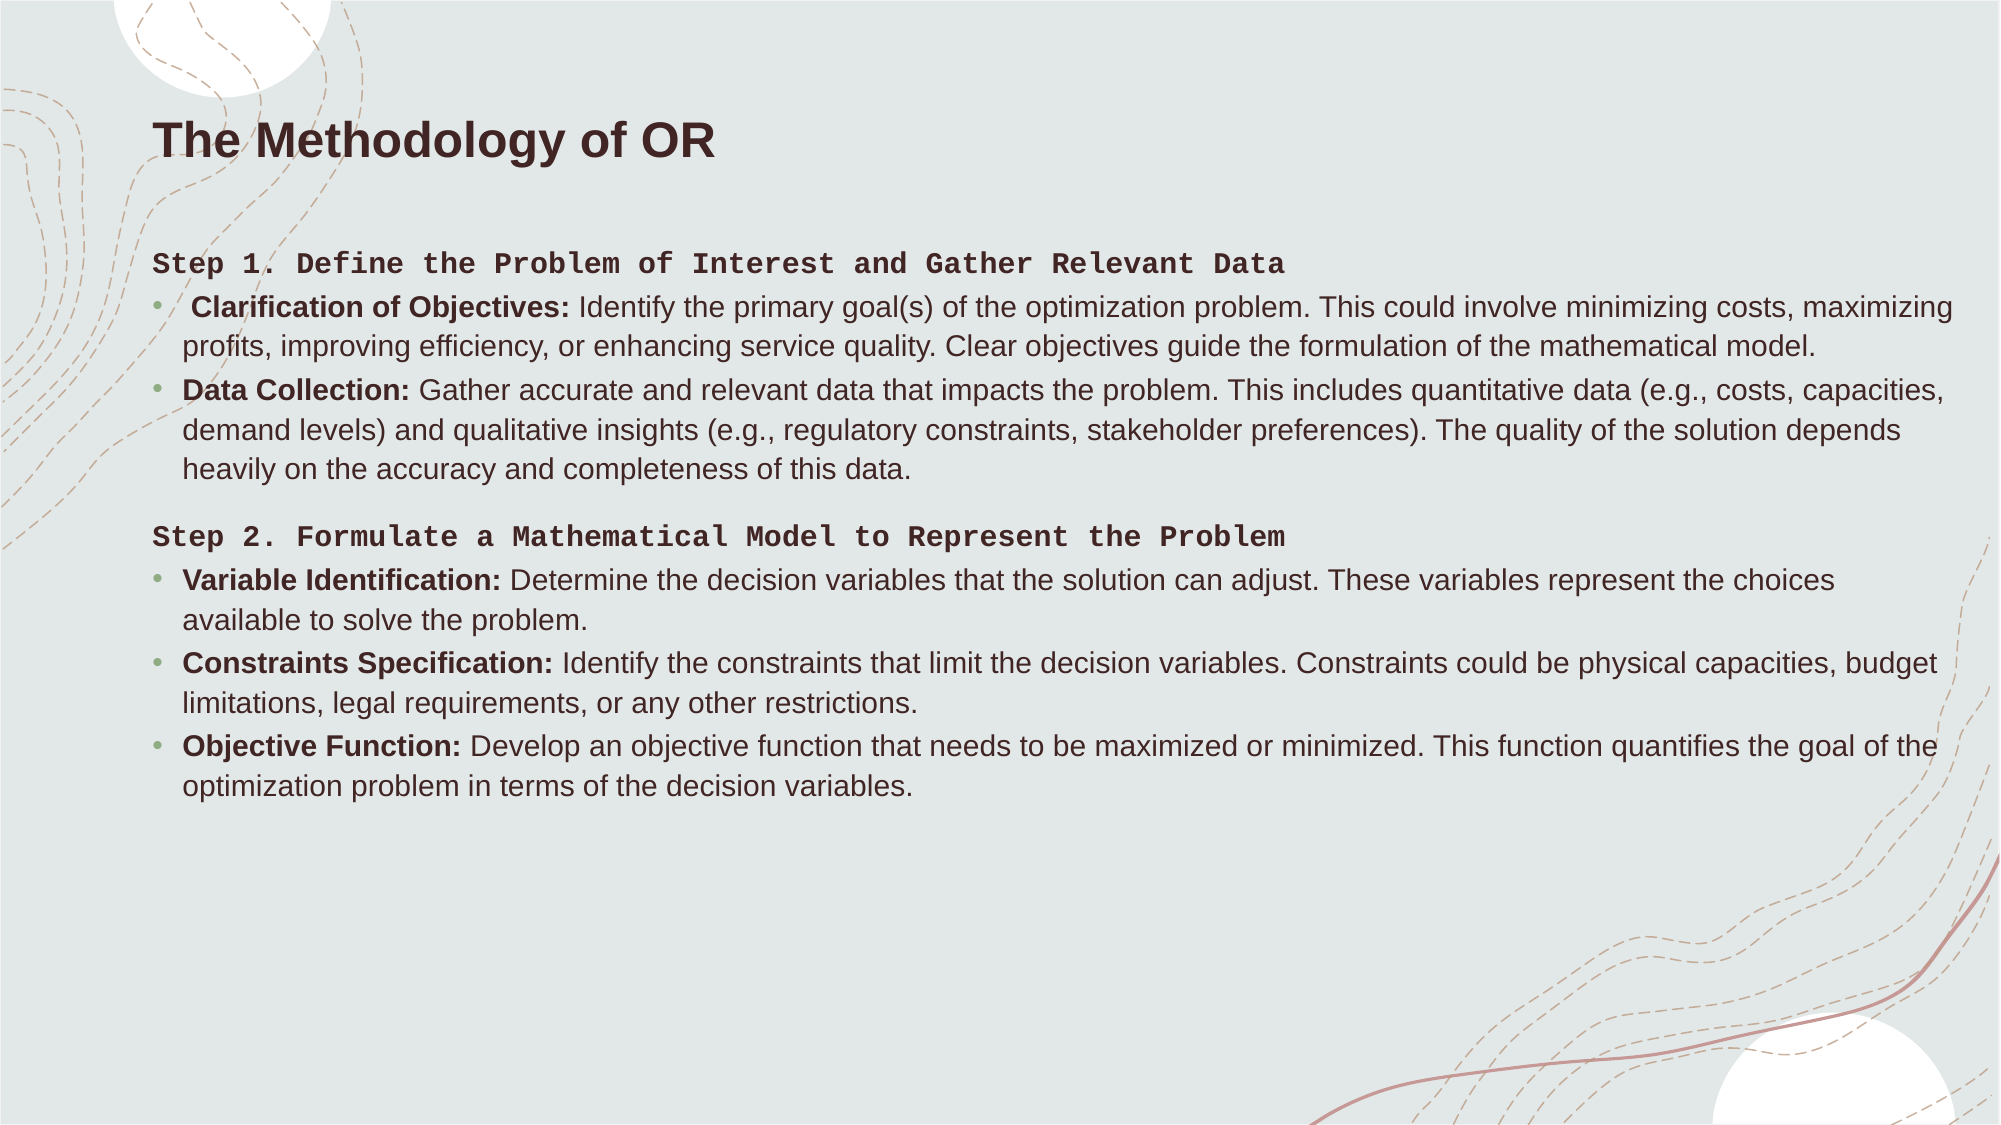

# The Methodology of OR
Step 1. Define the Problem of Interest and Gather Relevant Data
 Clarification of Objectives: Identify the primary goal(s) of the optimization problem. This could involve minimizing costs, maximizing profits, improving efficiency, or enhancing service quality. Clear objectives guide the formulation of the mathematical model.
Data Collection: Gather accurate and relevant data that impacts the problem. This includes quantitative data (e.g., costs, capacities, demand levels) and qualitative insights (e.g., regulatory constraints, stakeholder preferences). The quality of the solution depends heavily on the accuracy and completeness of this data.

Step 2. Formulate a Mathematical Model to Represent the Problem
Variable Identification: Determine the decision variables that the solution can adjust. These variables represent the choices available to solve the problem.
Constraints Specification: Identify the constraints that limit the decision variables. Constraints could be physical capacities, budget limitations, legal requirements, or any other restrictions.
Objective Function: Develop an objective function that needs to be maximized or minimized. This function quantifies the goal of the optimization problem in terms of the decision variables.